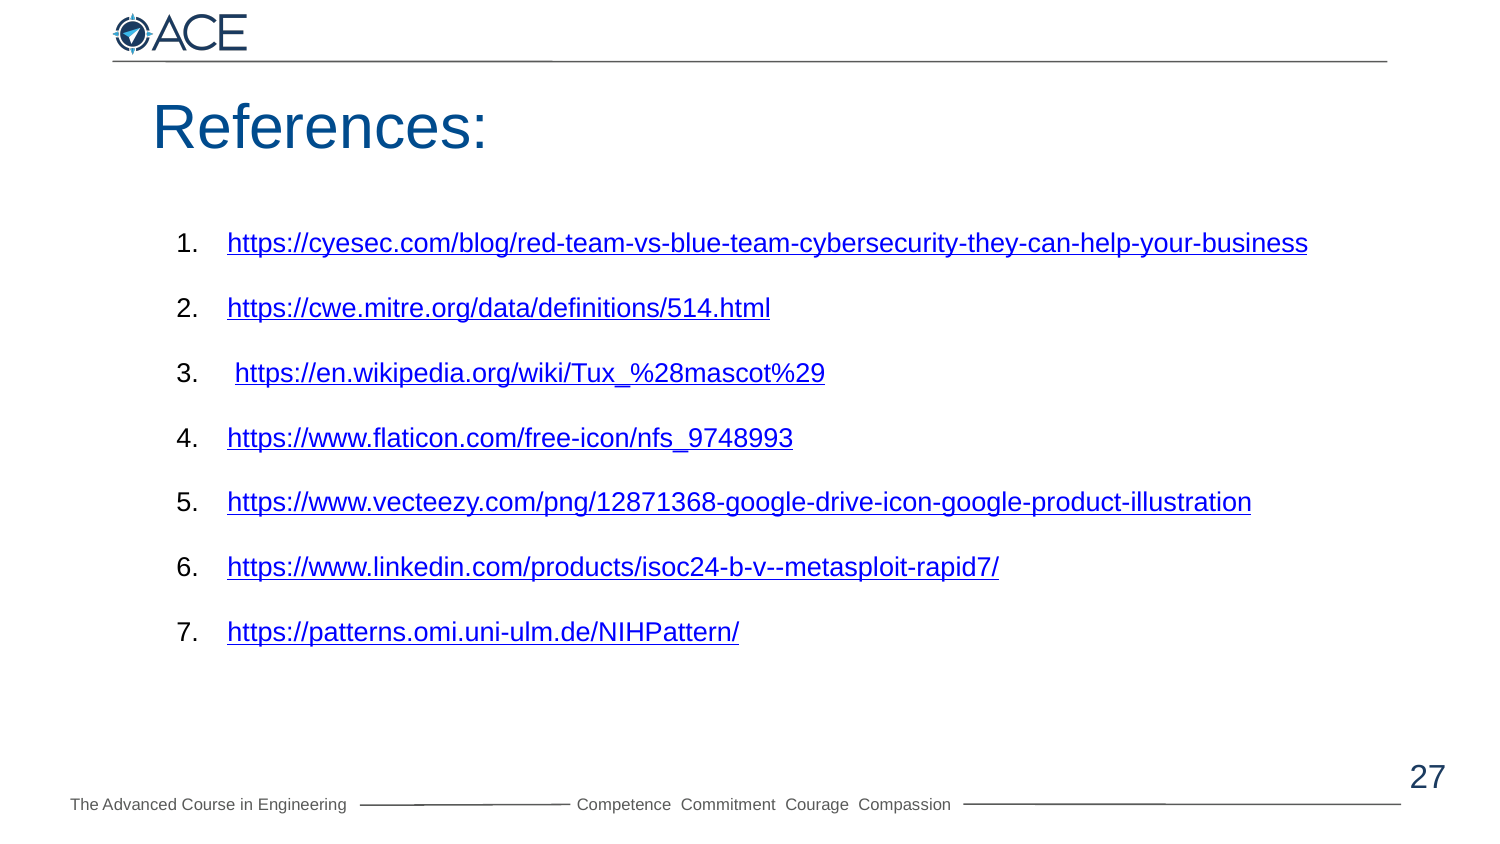

References:
https://cyesec.com/blog/red-team-vs-blue-team-cybersecurity-they-can-help-your-business
https://cwe.mitre.org/data/definitions/514.html
 https://en.wikipedia.org/wiki/Tux_%28mascot%29
https://www.flaticon.com/free-icon/nfs_9748993
https://www.vecteezy.com/png/12871368-google-drive-icon-google-product-illustration
https://www.linkedin.com/products/isoc24-b-v--metasploit-rapid7/
https://patterns.omi.uni-ulm.de/NIHPattern/